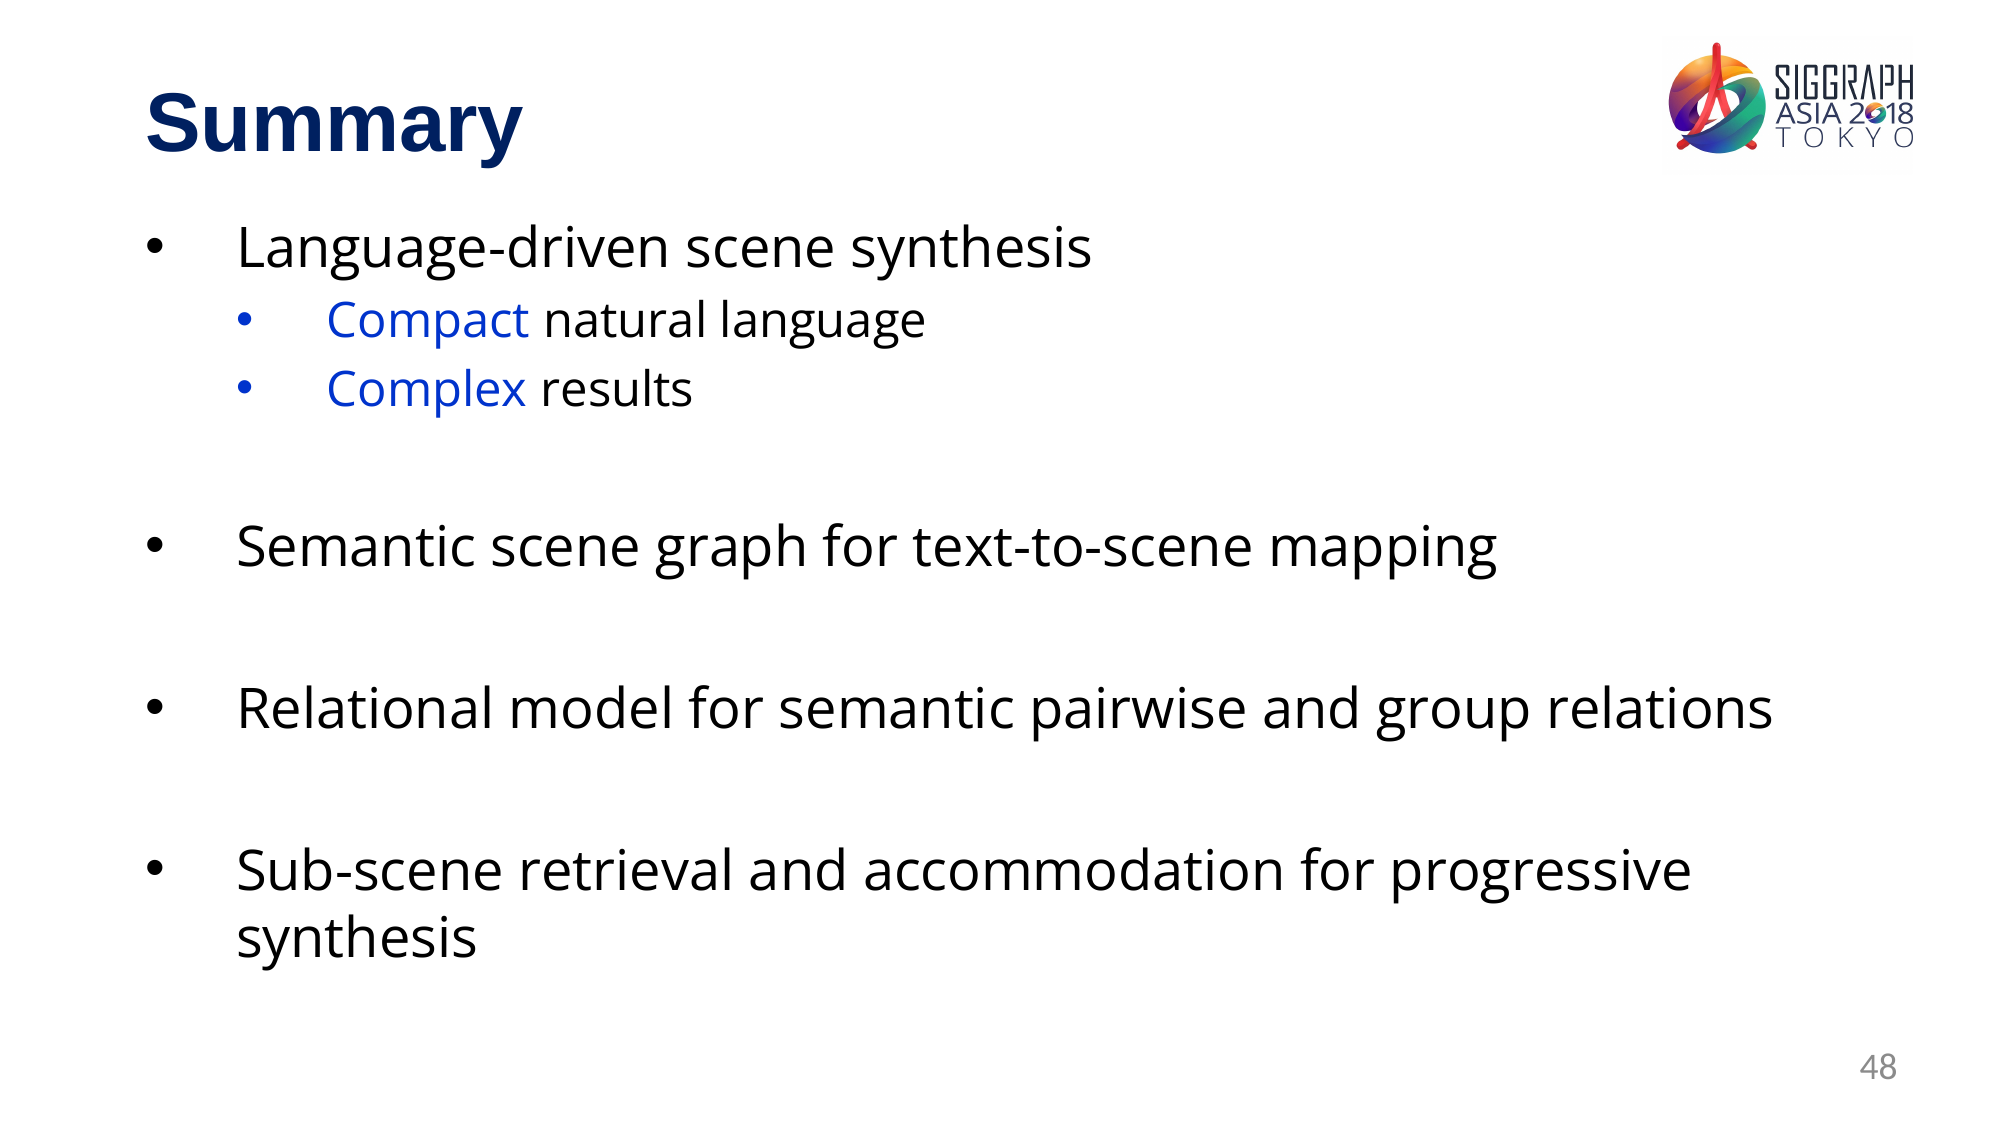

# Summary
Language-driven scene synthesis
Compact natural language
Complex results

Semantic scene graph for text-to-scene mapping

Relational model for semantic pairwise and group relations

Sub-scene retrieval and accommodation for progressive synthesis
48